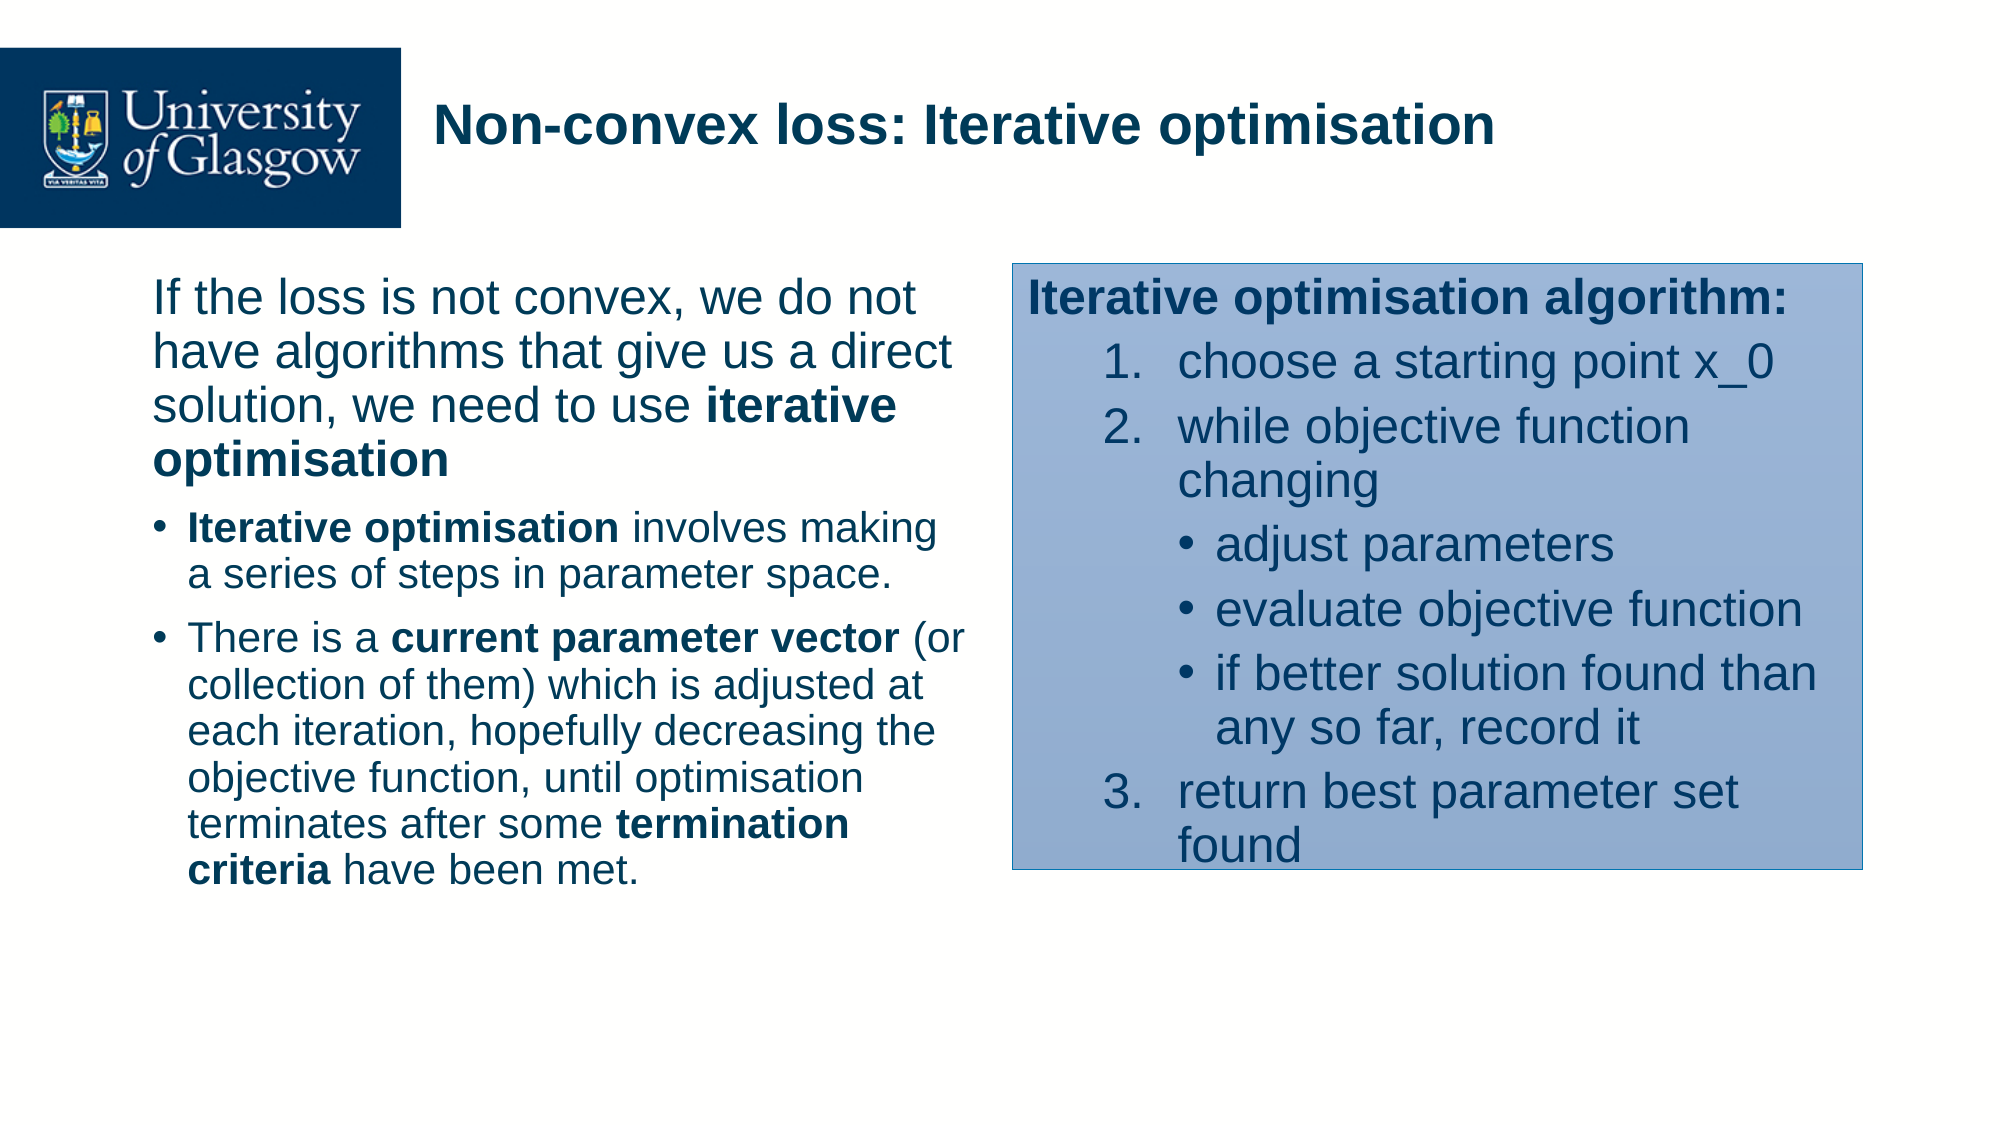

# Non-convex loss: Iterative optimisation
If the loss is not convex, we do not have algorithms that give us a direct solution, we need to use iterative optimisation
Iterative optimisation involves making a series of steps in parameter space.
There is a current parameter vector (or collection of them) which is adjusted at each iteration, hopefully decreasing the objective function, until optimisation terminates after some termination criteria have been met.
Iterative optimisation algorithm:
choose a starting point x_0
while objective function changing
adjust parameters
evaluate objective function
if better solution found than any so far, record it
return best parameter set found